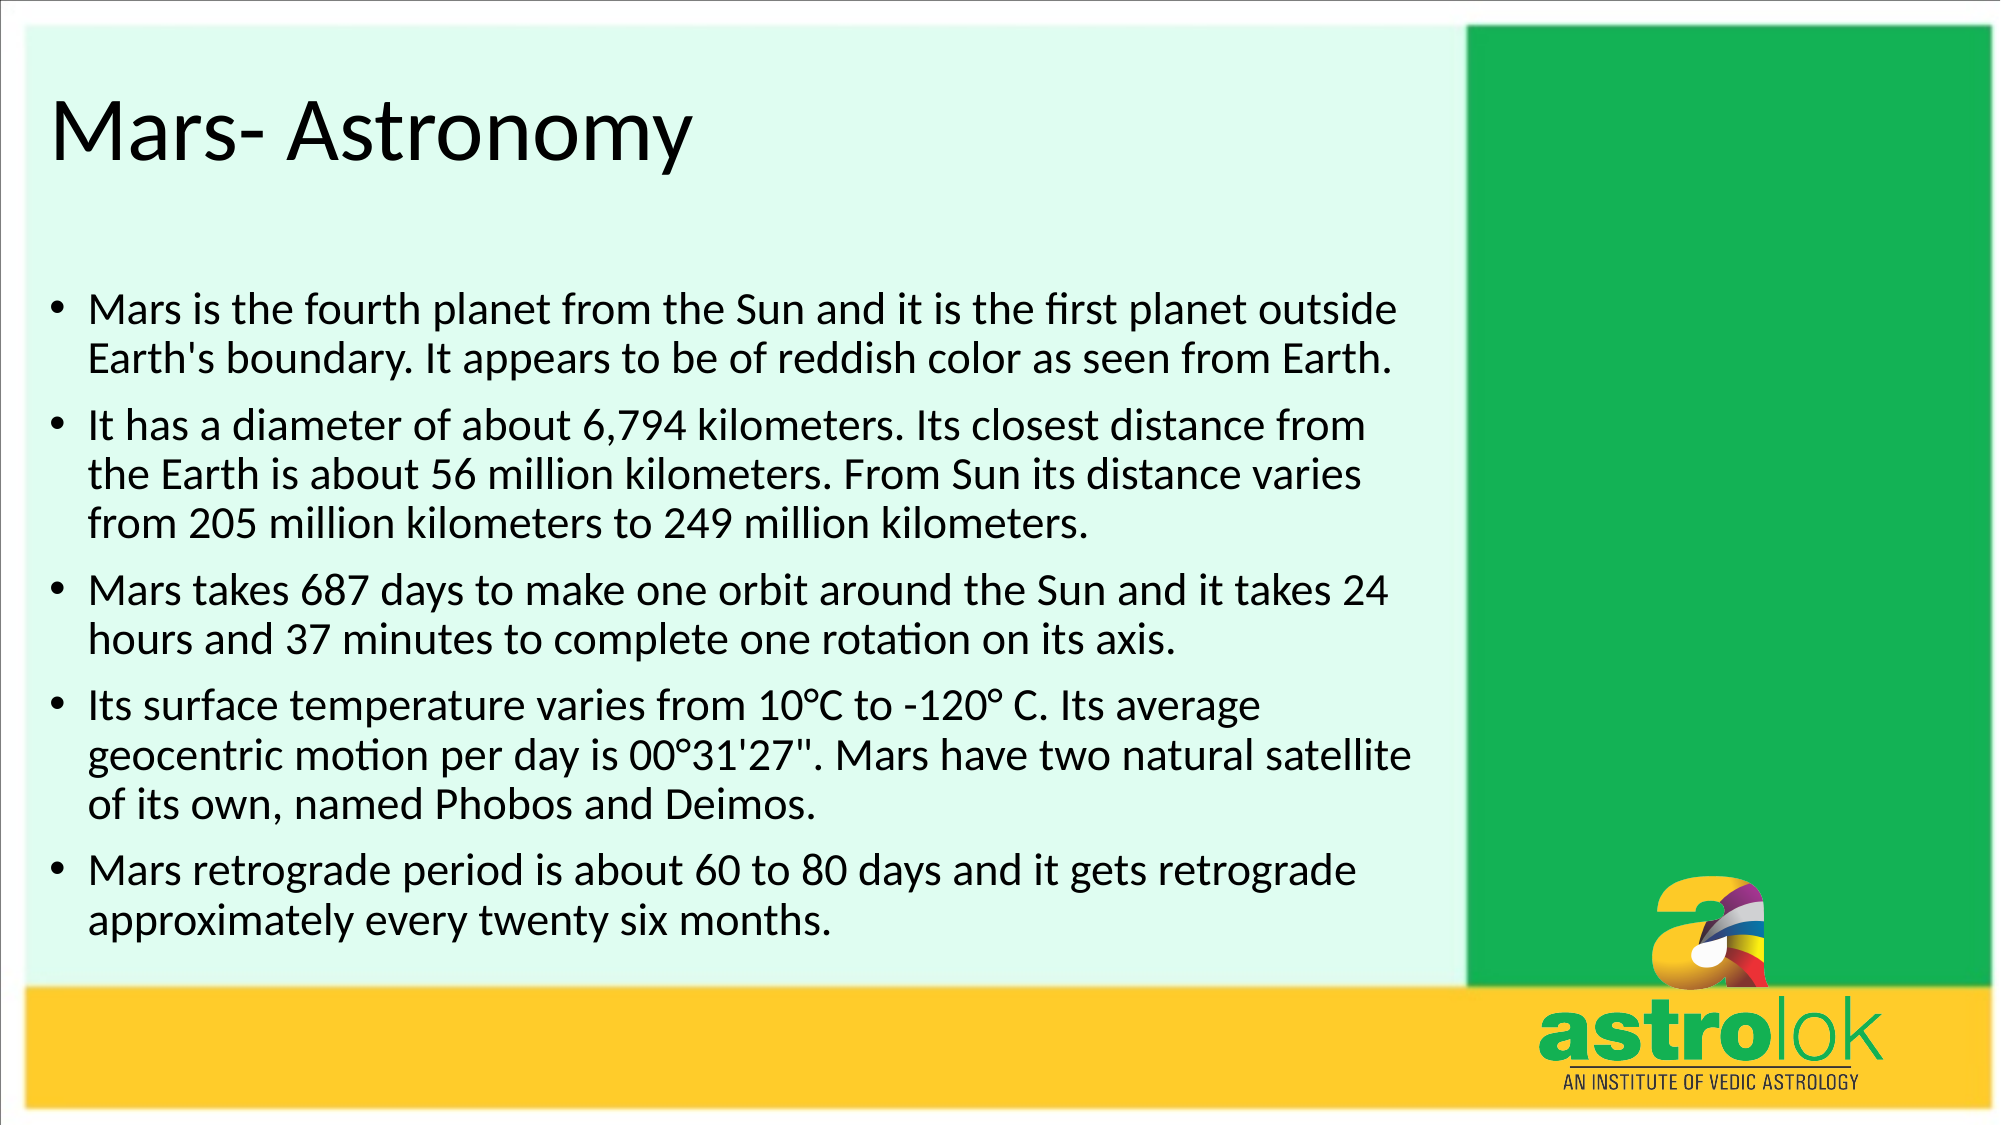

# Mars- Astronomy
Mars is the fourth planet from the Sun and it is the first planet outside Earth's boundary. It appears to be of reddish color as seen from Earth.
It has a diameter of about 6,794 kilometers. Its closest distance from the Earth is about 56 million kilometers. From Sun its distance varies from 205 million kilometers to 249 million kilometers.
Mars takes 687 days to make one orbit around the Sun and it takes 24 hours and 37 minutes to complete one rotation on its axis.
Its surface temperature varies from 10°C to -120° C. Its average geocentric motion per day is 00°31'27". Mars have two natural satellite of its own, named Phobos and Deimos.
Mars retrograde period is about 60 to 80 days and it gets retrograde approximately every twenty six months.